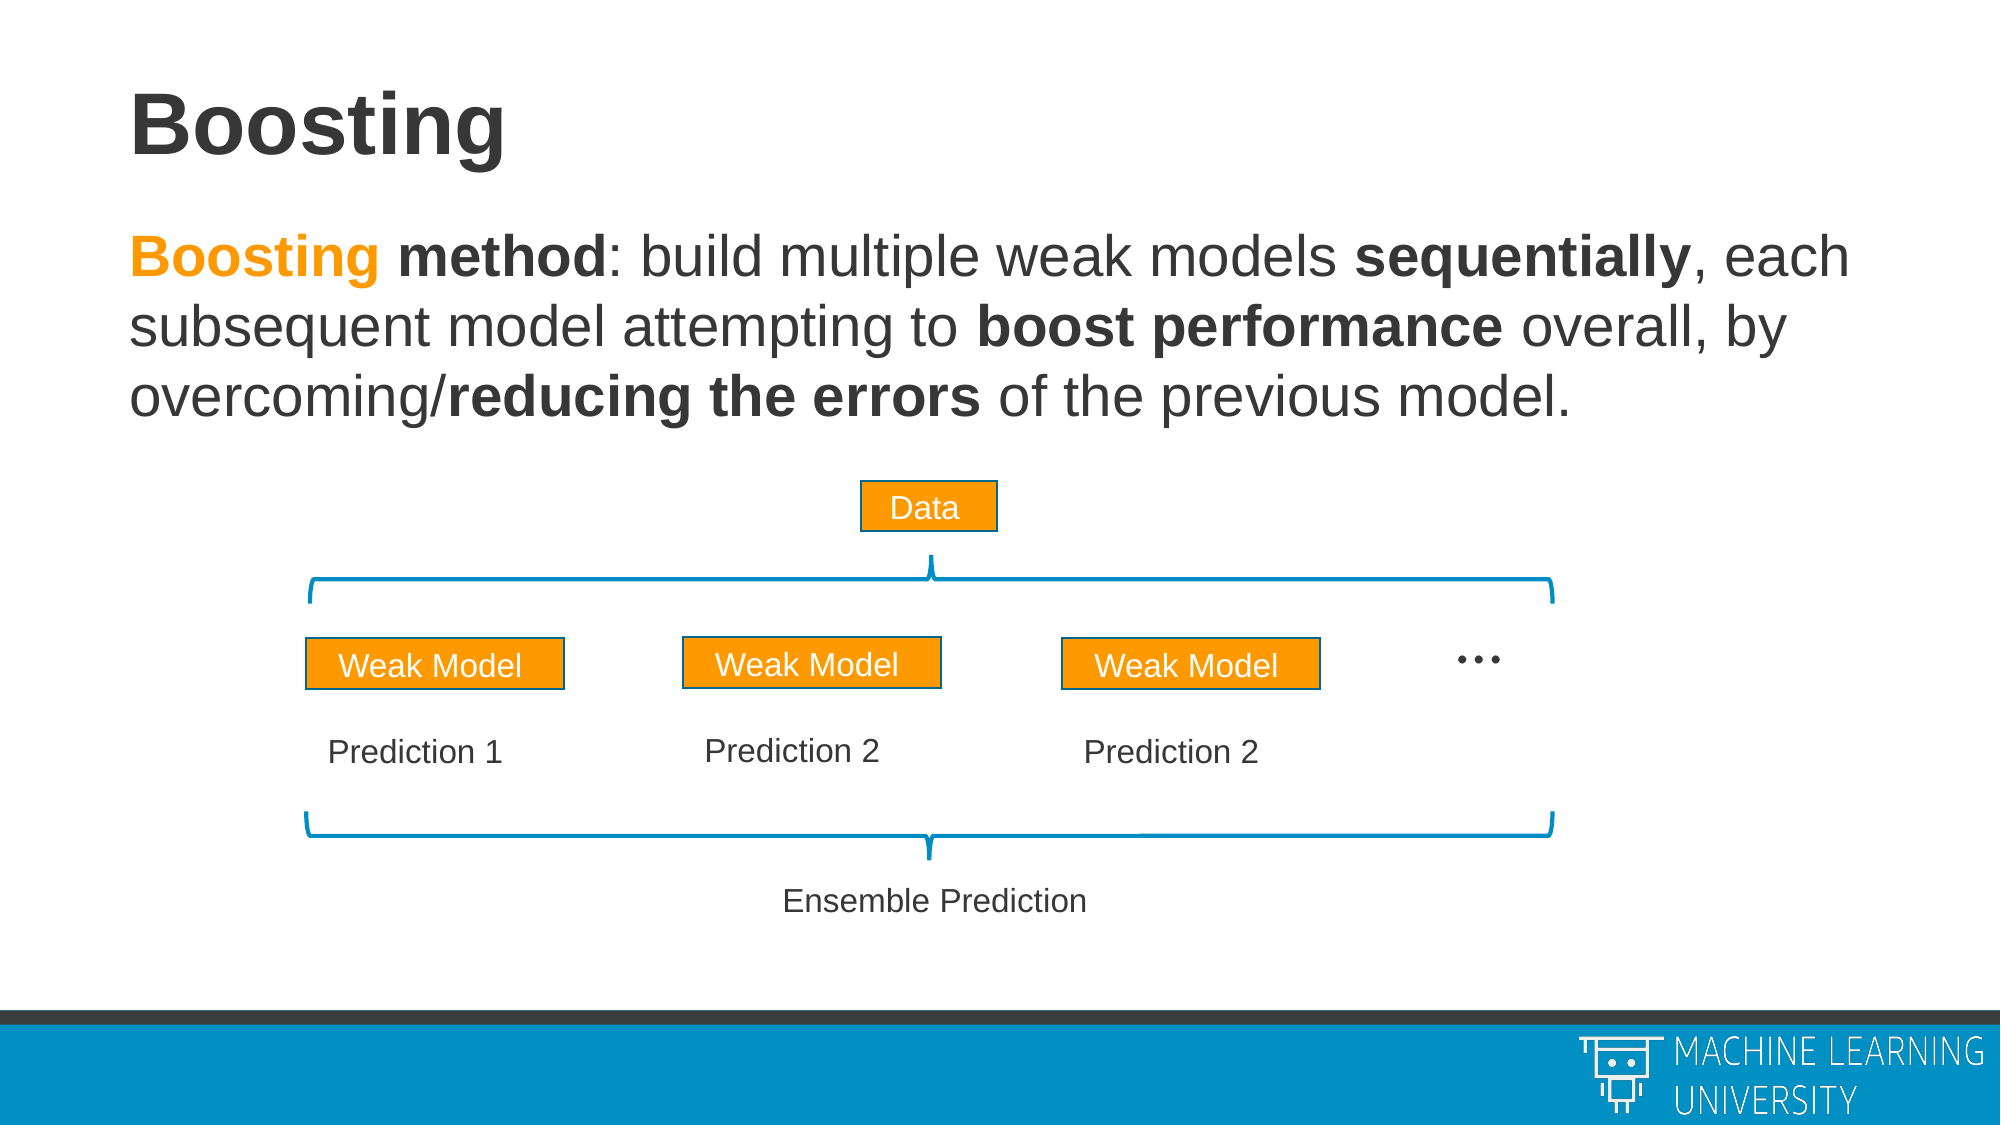

# Boosting
Boosting method: build multiple weak models sequentially, each subsequent model attempting to boost performance overall, by overcoming/reducing the errors of the previous model.

Data
…
Weak Model
Prediction 2
Weak Model
Prediction 1
Weak Model
Prediction 2
Ensemble Prediction